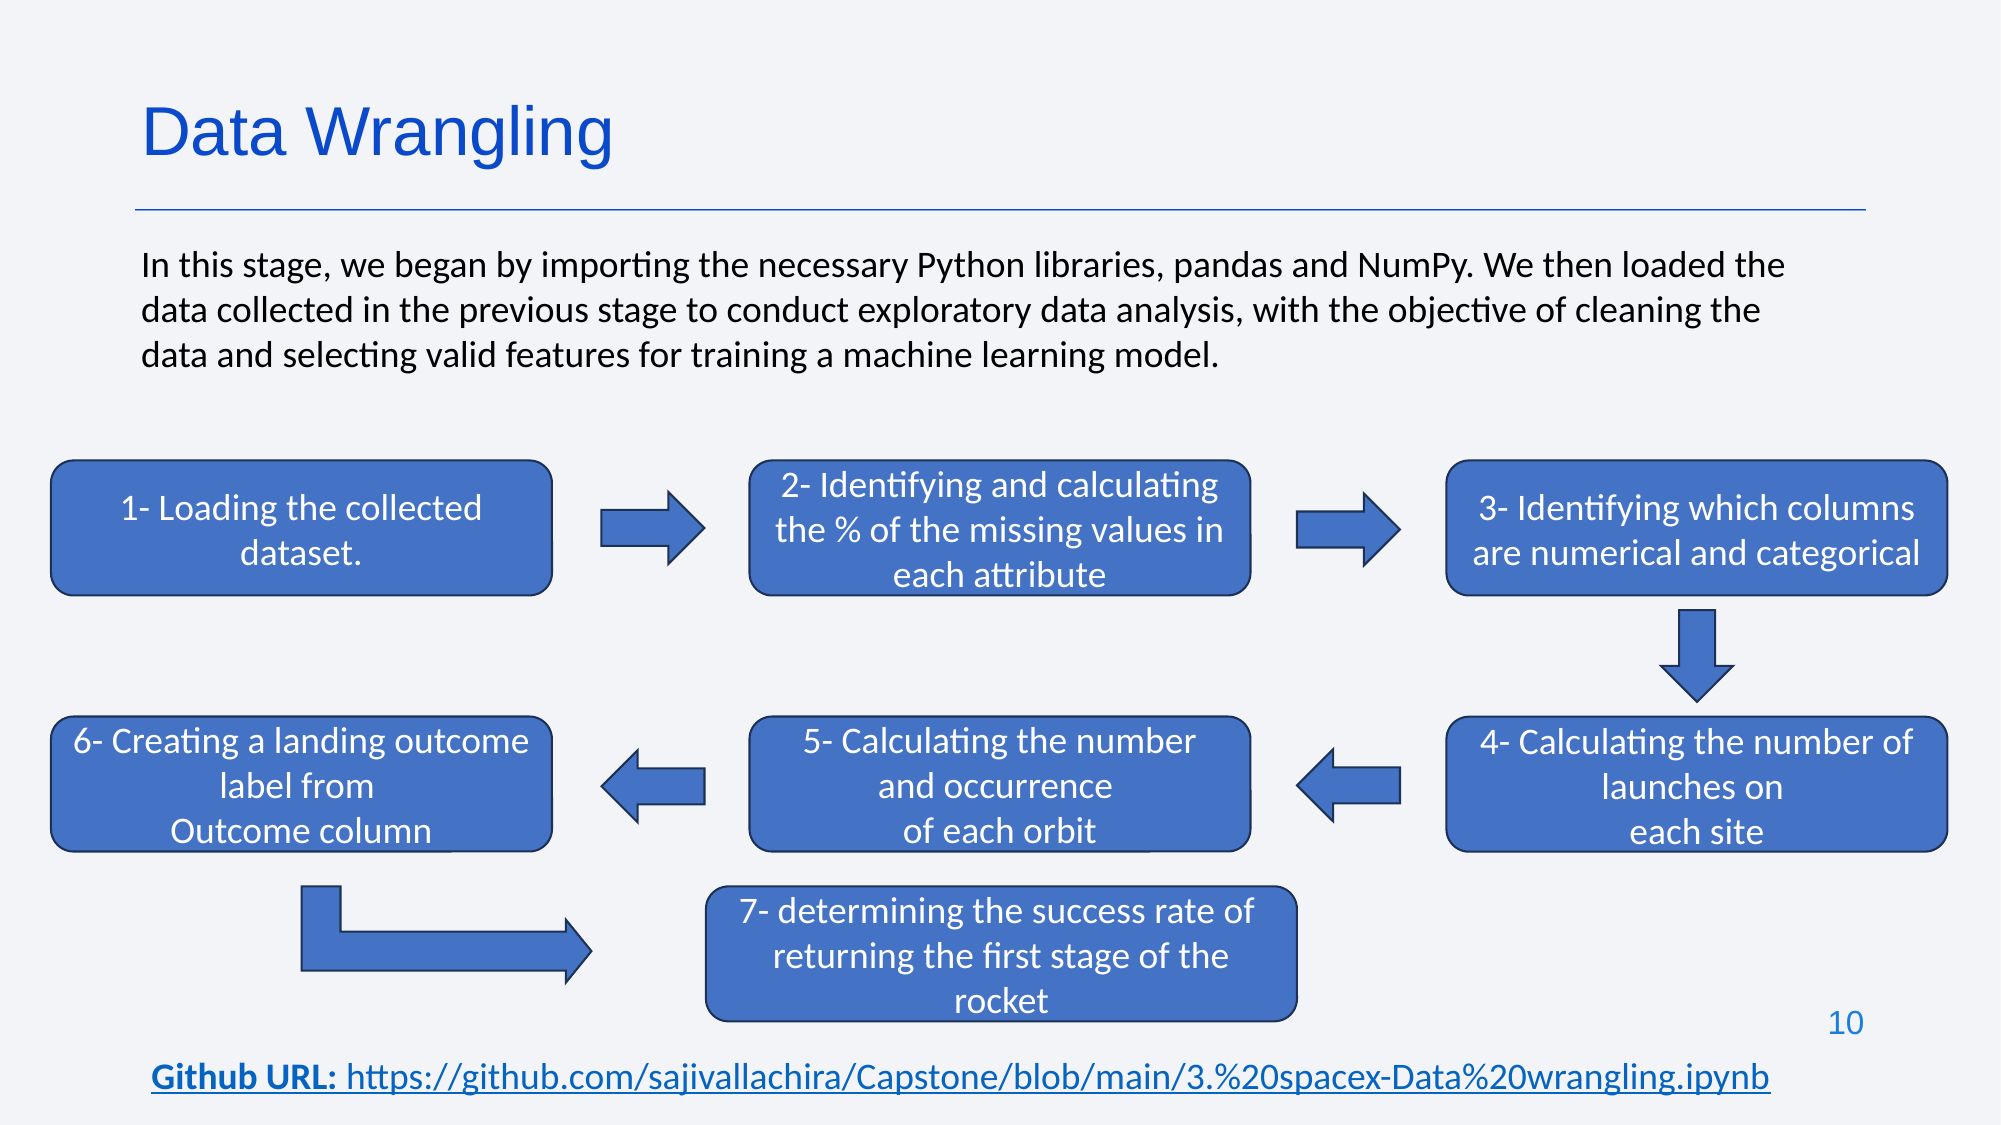

Data Wrangling
In this stage, we began by importing the necessary Python libraries, pandas and NumPy. We then loaded the data collected in the previous stage to conduct exploratory data analysis, with the objective of cleaning the data and selecting valid features for training a machine learning model.
1- Loading the collected dataset.
2- Identifying and calculating the % of the missing values in each attribute
3- Identifying which columns are numerical and categorical

6- Creating a landing outcome label from
Outcome column
5- Calculating the number and occurrence
of each orbit
4- Calculating the number of launches on
each site

7- determining the success rate of
returning the first stage of the rocket
10
Github URL: https://github.com/sajivallachira/Capstone/blob/main/3.%20spacex-Data%20wrangling.ipynb